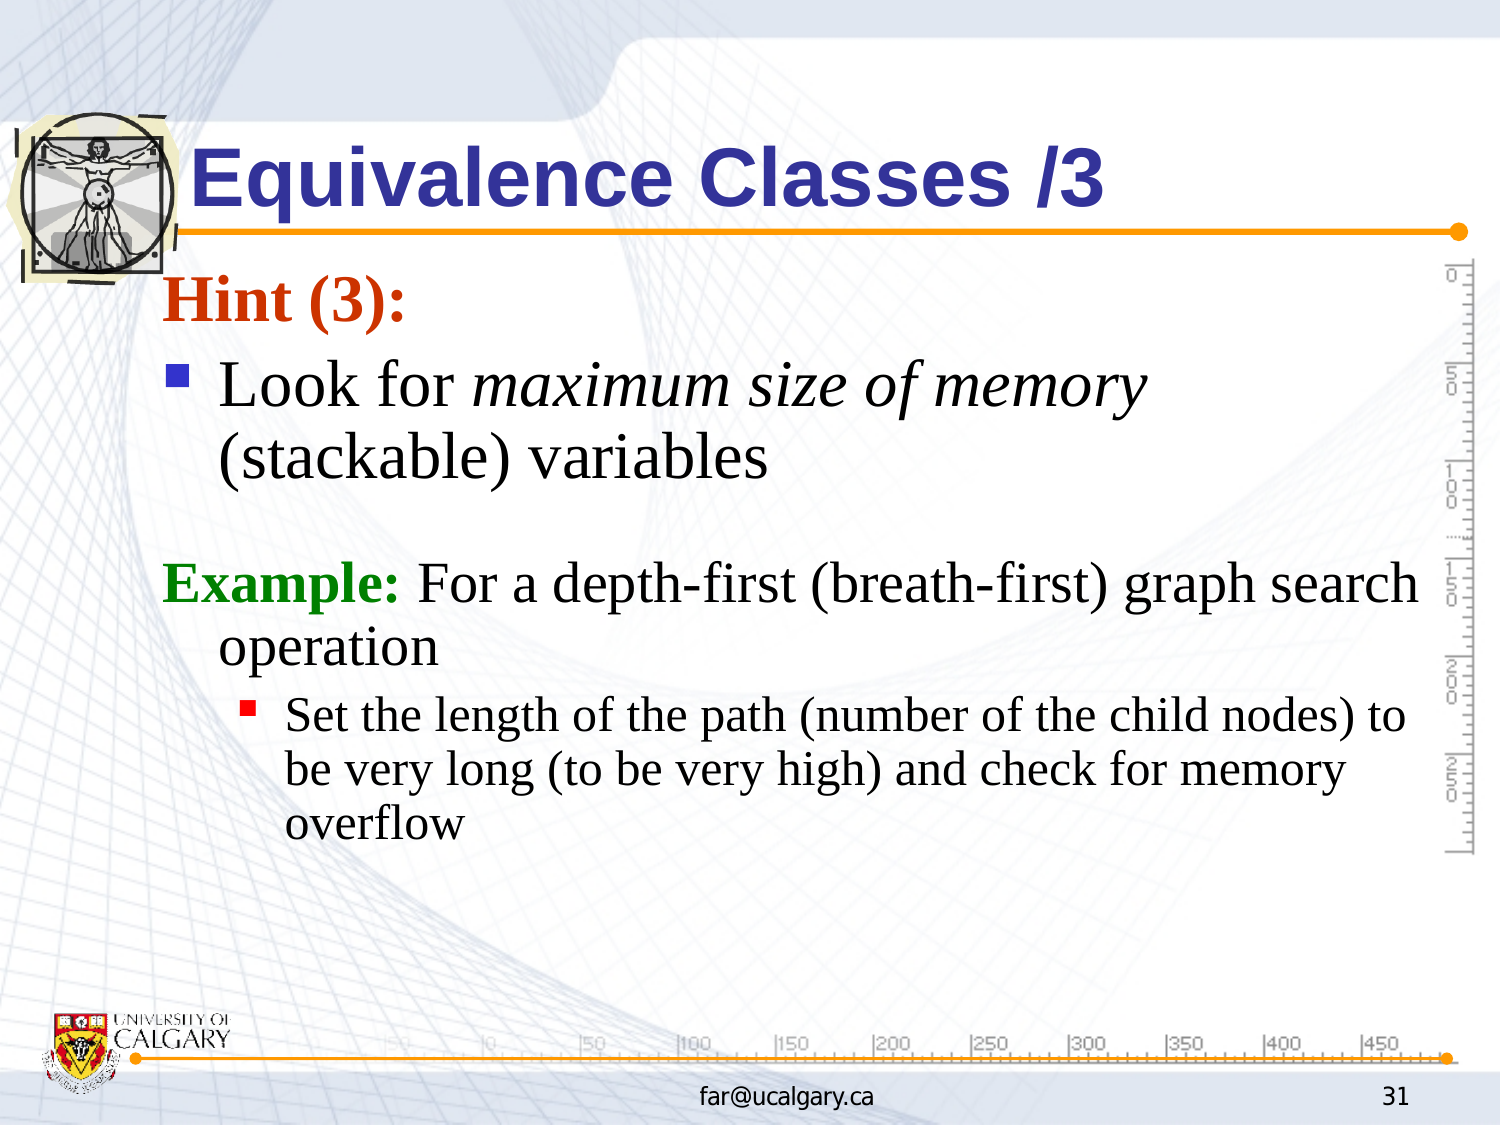

# Equivalence Classes /3
Hint (3):
Look for maximum size of memory (stackable) variables

Example: For a depth-first (breath-first) graph search operation
Set the length of the path (number of the child nodes) to be very long (to be very high) and check for memory overflow
far@ucalgary.ca
31